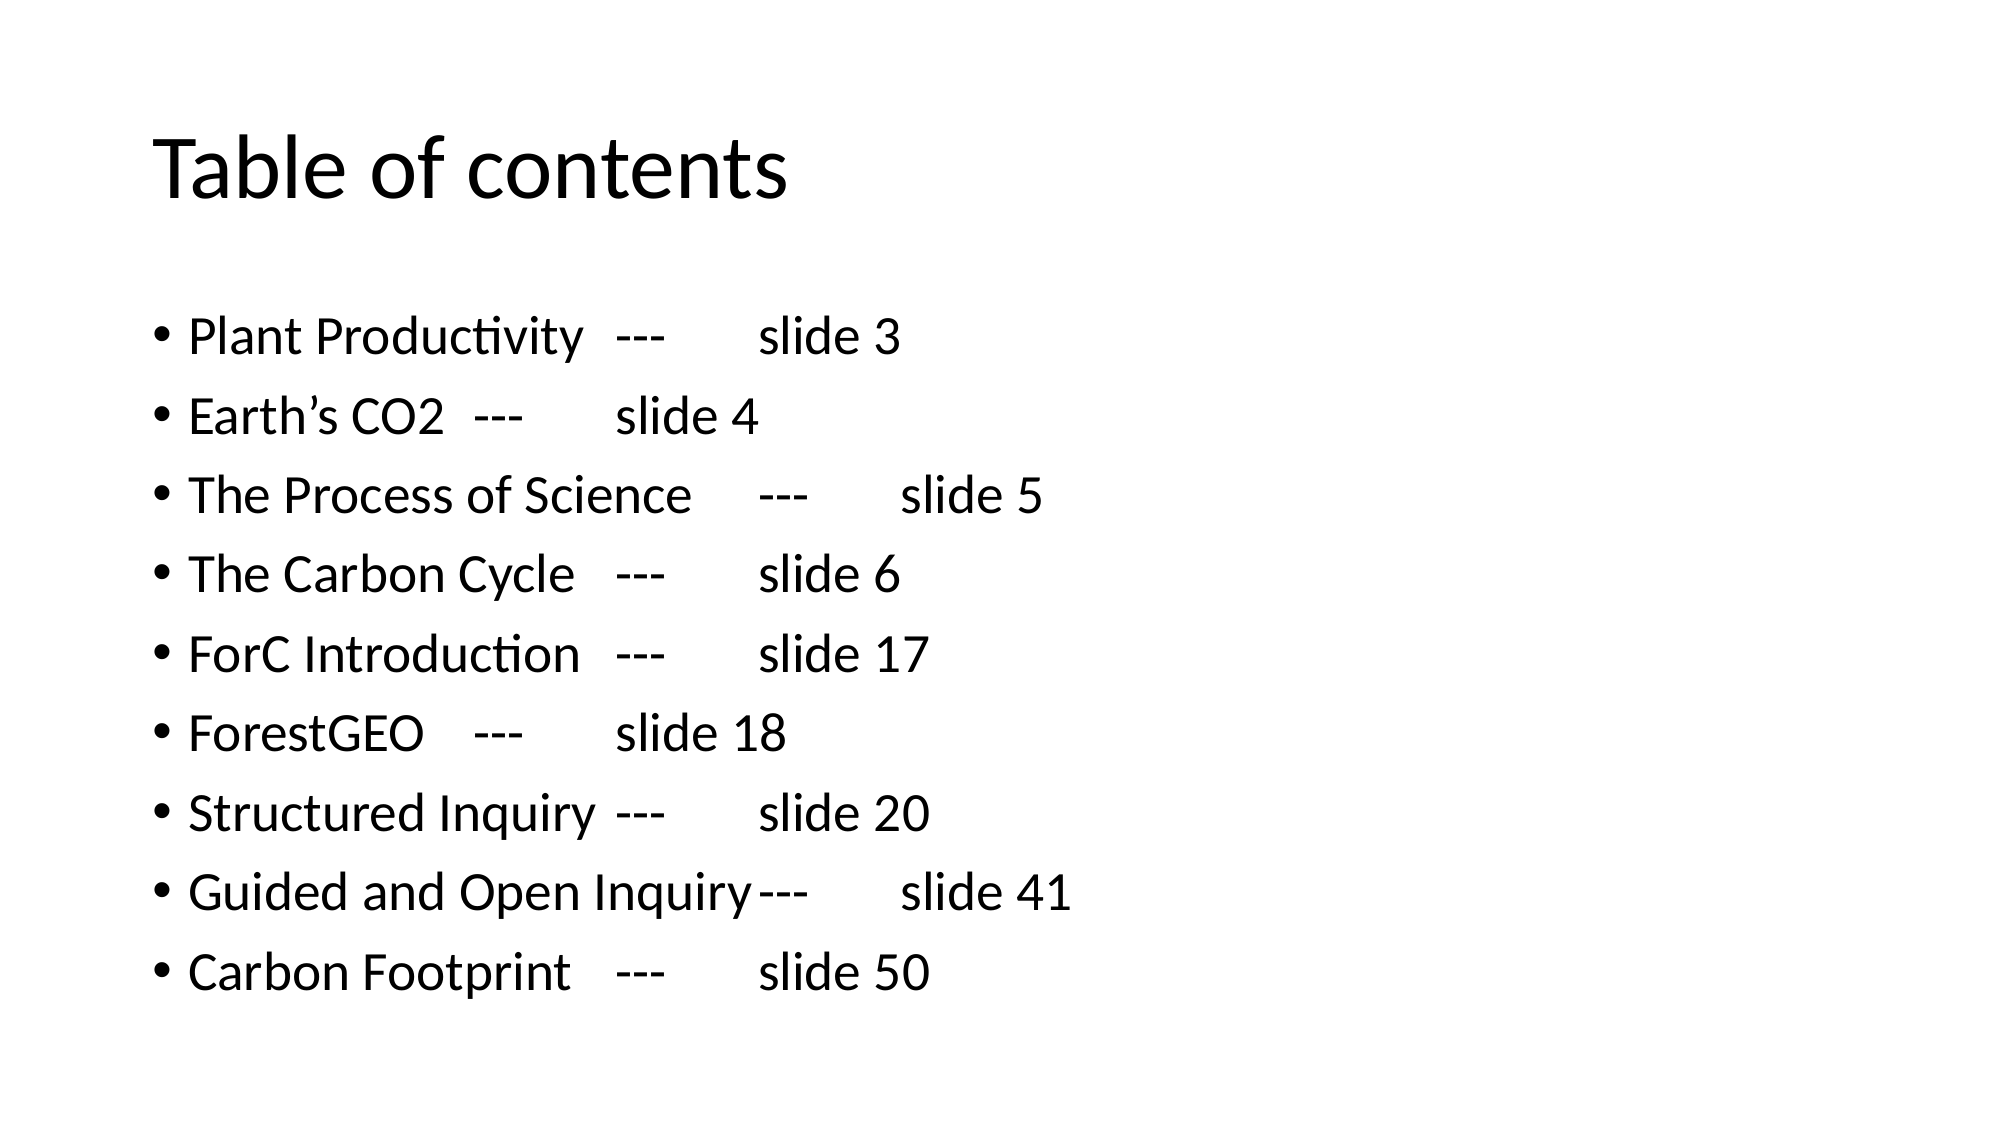

# Table of contents
Plant Productivity			---	slide 3
Earth’s CO2				---	slide 4
The Process of Science			---	slide 5
The Carbon Cycle				---	slide 6
ForC Introduction			---	slide 17
ForestGEO					---	slide 18
Structured Inquiry			---	slide 20
Guided and Open Inquiry		---	slide 41
Carbon Footprint				---	slide 50